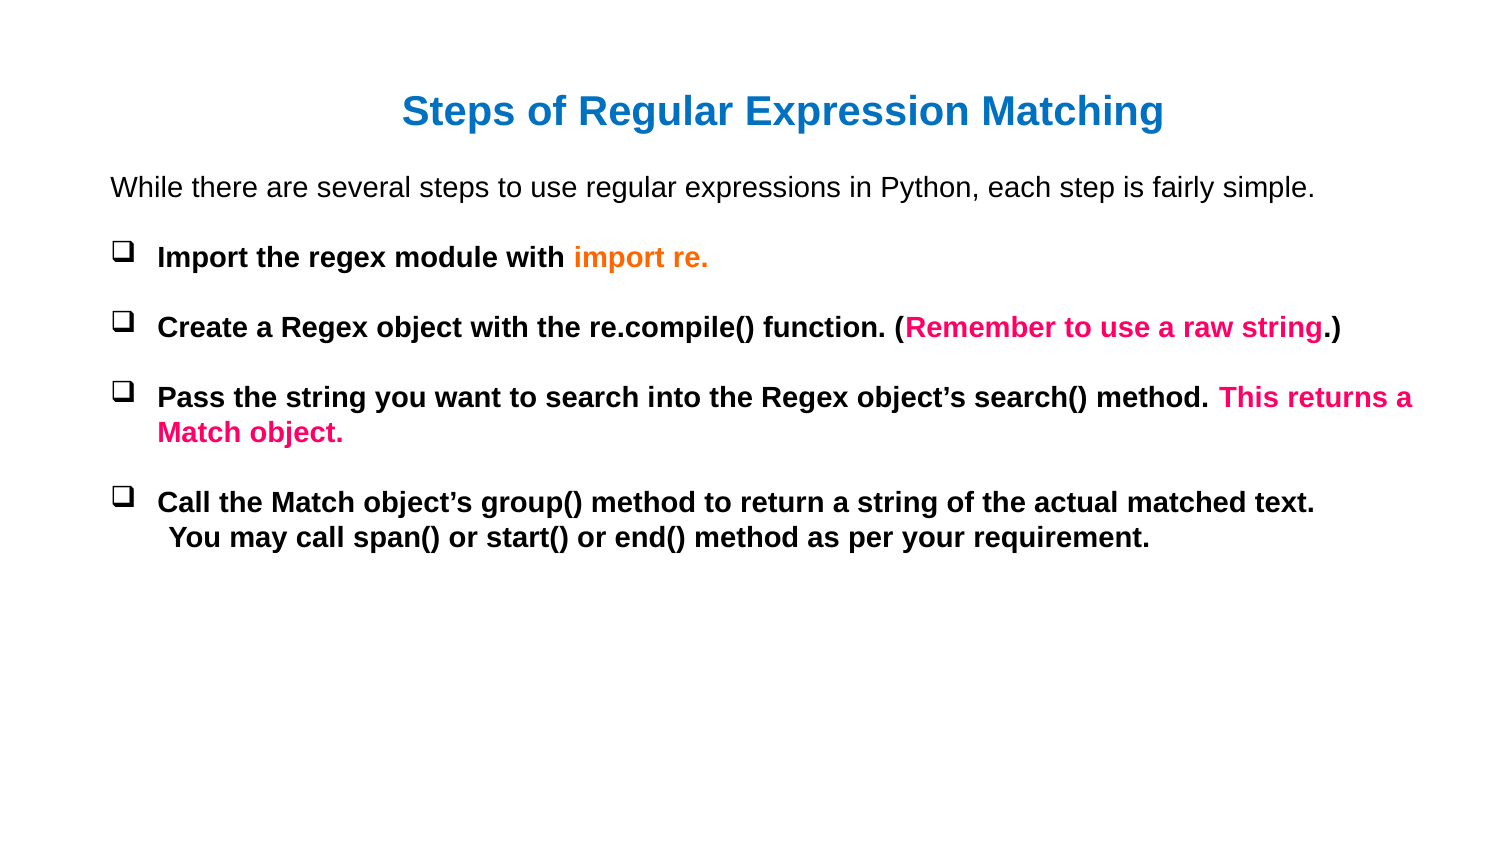

Steps of Regular Expression Matching

While there are several steps to use regular expressions in Python, each step is fairly simple.

Import the regex module with import re.

Create a Regex object with the re.compile() function. (Remember to use a raw string.)

Pass the string you want to search into the Regex object’s search() method. This returns a Match object.

Call the Match object’s group() method to return a string of the actual matched text.
       You may call span() or start() or end() method as per your requirement.